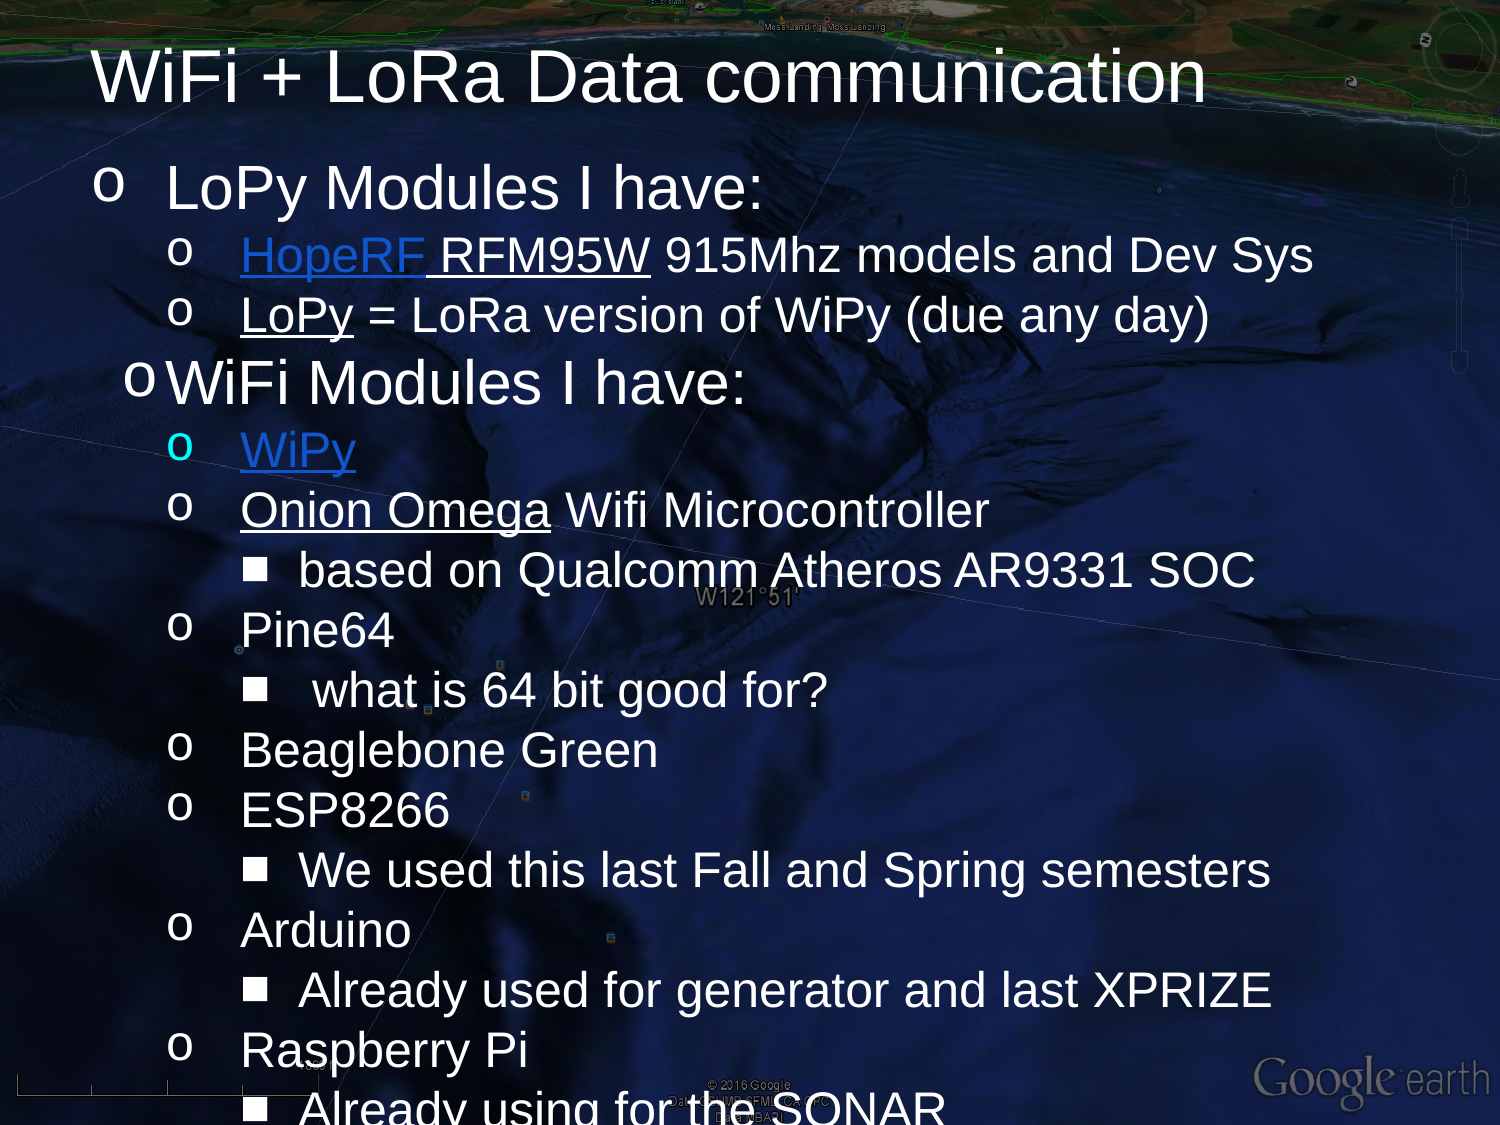

# WiFi + LoRa Data communication
LoPy Modules I have:
HopeRF RFM95W 915Mhz models and Dev Sys
LoPy = LoRa version of WiPy (due any day)
WiFi Modules I have:
WiPy
Onion Omega Wifi Microcontroller
  based on Qualcomm Atheros AR9331 SOC
Pine64
   what is 64 bit good for?
Beaglebone Green
ESP8266
  We used this last Fall and Spring semesters
Arduino
  Already used for generator and last XPRIZE
Raspberry Pi
  Already using for the SONAR